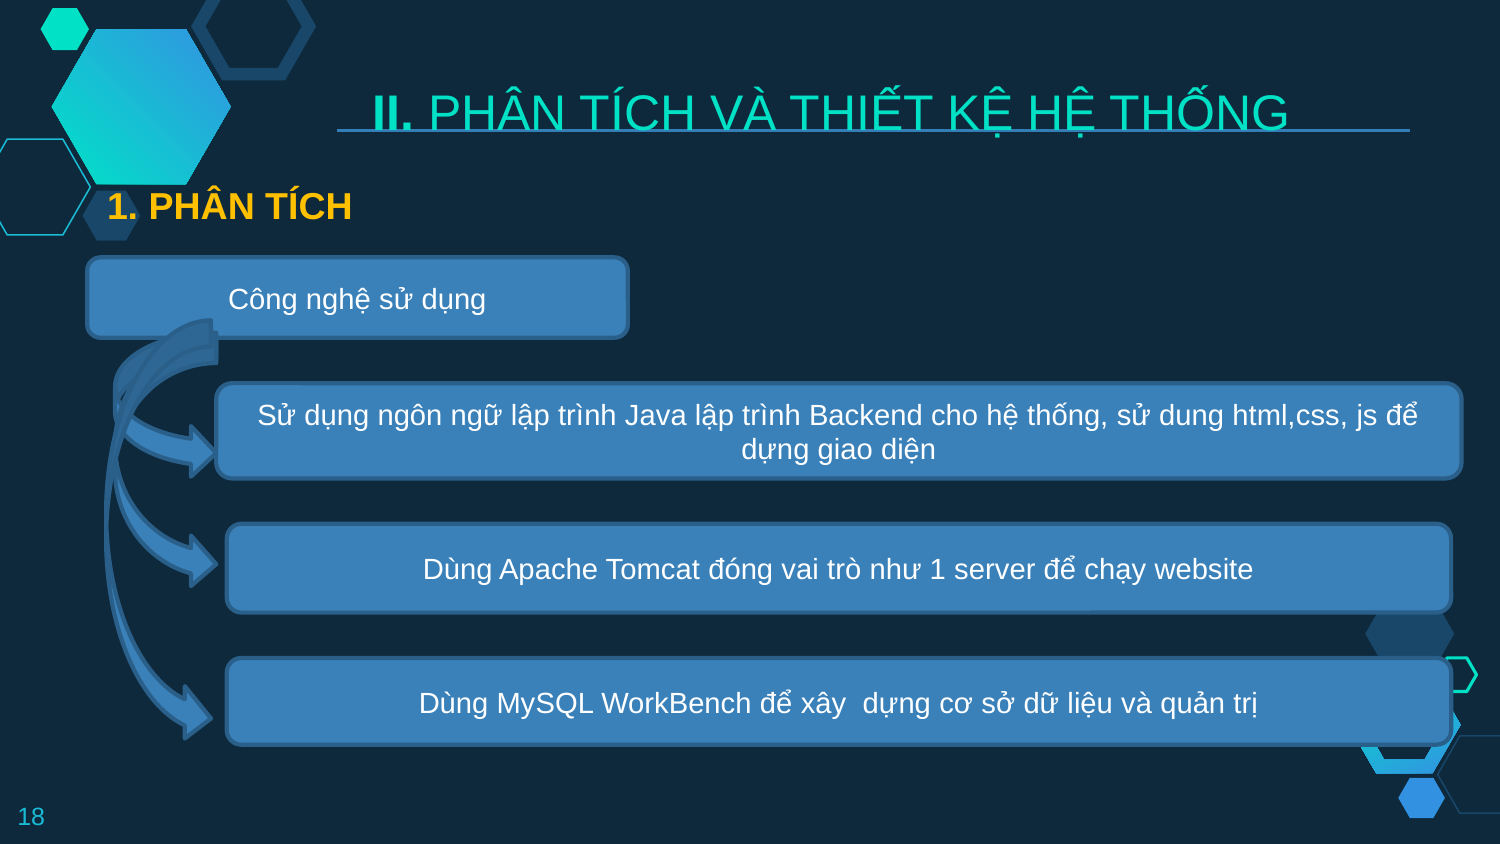

II. PHÂN TÍCH VÀ THIẾT KỆ HỆ THỐNG
1. PHÂN TÍCH
Công nghệ sử dụng

Sử dụng ngôn ngữ lập trình Java lập trình Backend cho hệ thống, sử dung html,css, js để dựng giao diện

Dùng Apache Tomcat đóng vai trò như 1 server để chạy website
Dùng MySQL WorkBench để xây  dựng cơ sở dữ liệu và quản trị
18